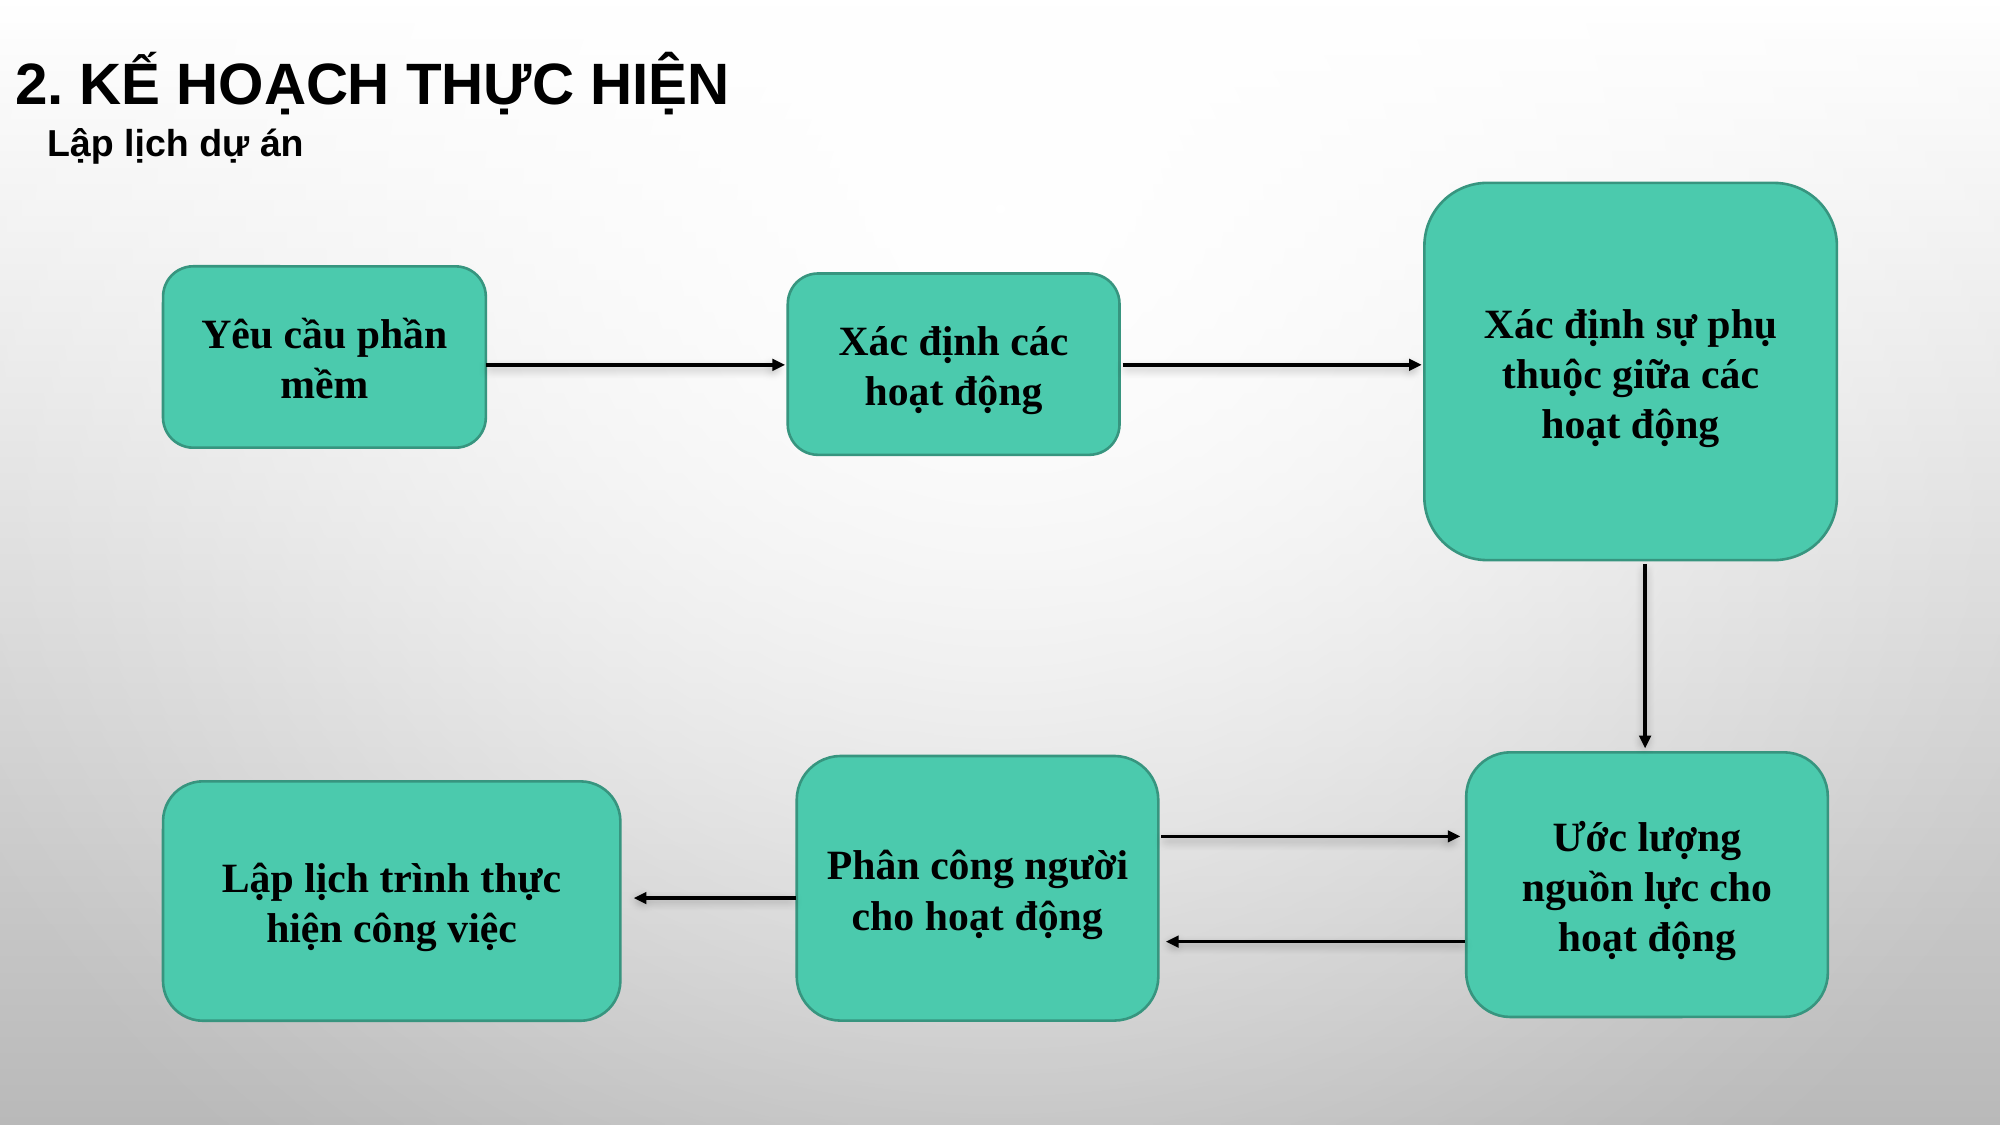

# 2. KẾ HOẠCH THỰC HIỆN
Lập lịch dự án
Xác định sự phụ thuộc giữa các hoạt động
Yêu cầu phần mềm
Xác định các hoạt động
Ước lượng nguồn lực cho hoạt động
Phân công người cho hoạt động
Lập lịch trình thực hiện công việc